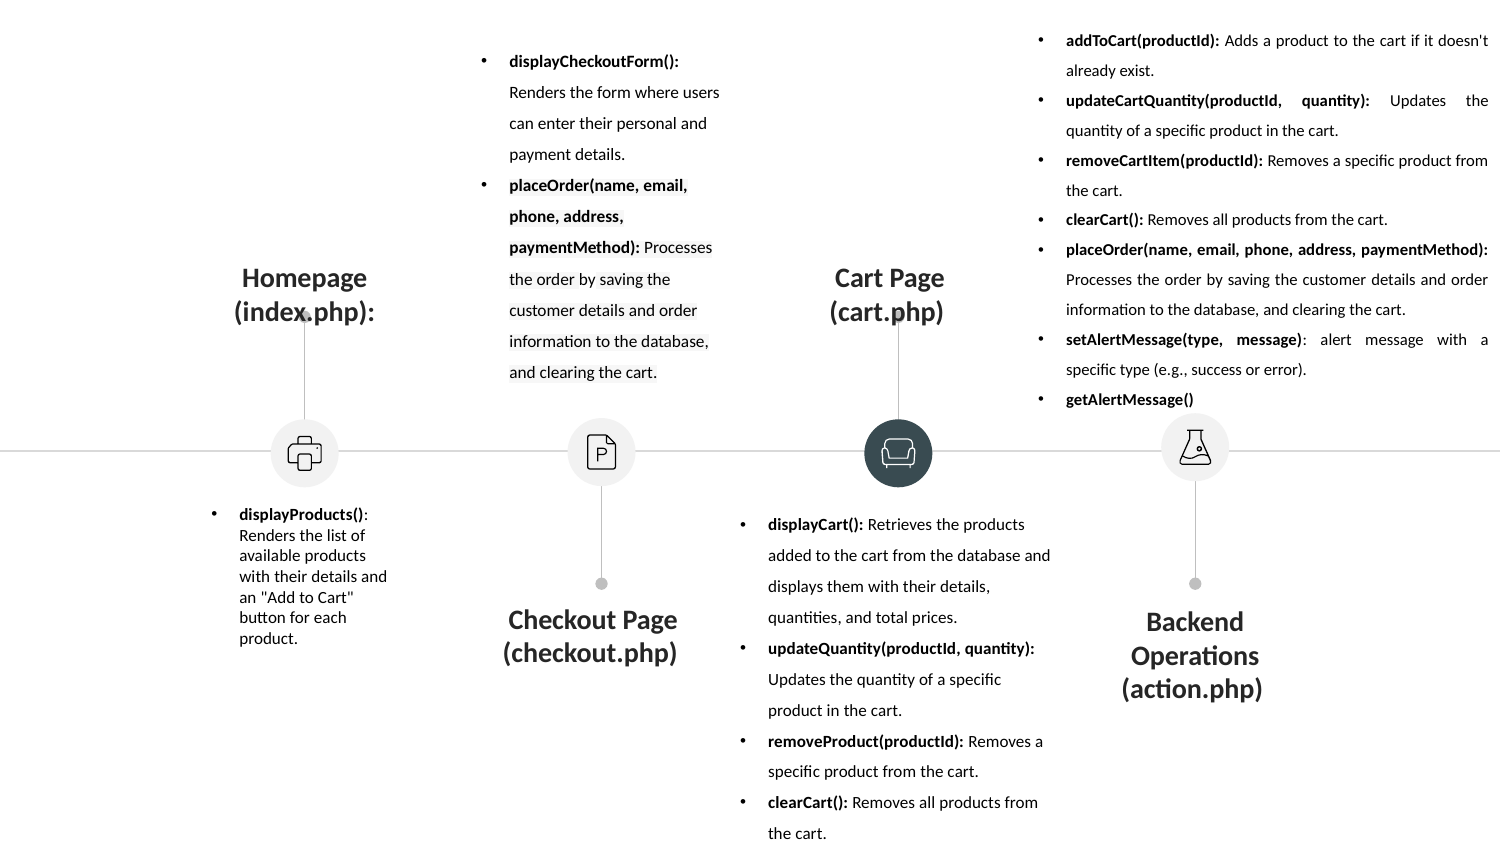

addToCart(productId): Adds a product to the cart if it doesn't already exist.
updateCartQuantity(productId, quantity): Updates the quantity of a specific product in the cart.
removeCartItem(productId): Removes a specific product from the cart.
clearCart(): Removes all products from the cart.
placeOrder(name, email, phone, address, paymentMethod): Processes the order by saving the customer details and order information to the database, and clearing the cart.
setAlertMessage(type, message): alert message with a specific type (e.g., success or error).
getAlertMessage()

Backend Operations (action.php)
displayCheckoutForm(): Renders the form where users can enter their personal and payment details.
placeOrder(name, email, phone, address, paymentMethod): Processes the order by saving the customer details and order information to the database, and clearing the cart.

Checkout Page (checkout.php)
Homepage (index.php):

displayProducts(): Renders the list of available products with their details and an "Add to Cart" button for each product.
Cart Page (cart.php)

displayCart(): Retrieves the products added to the cart from the database and displays them with their details, quantities, and total prices.
updateQuantity(productId, quantity): Updates the quantity of a specific product in the cart.
removeProduct(productId): Removes a specific product from the cart.
clearCart(): Removes all products from the cart.